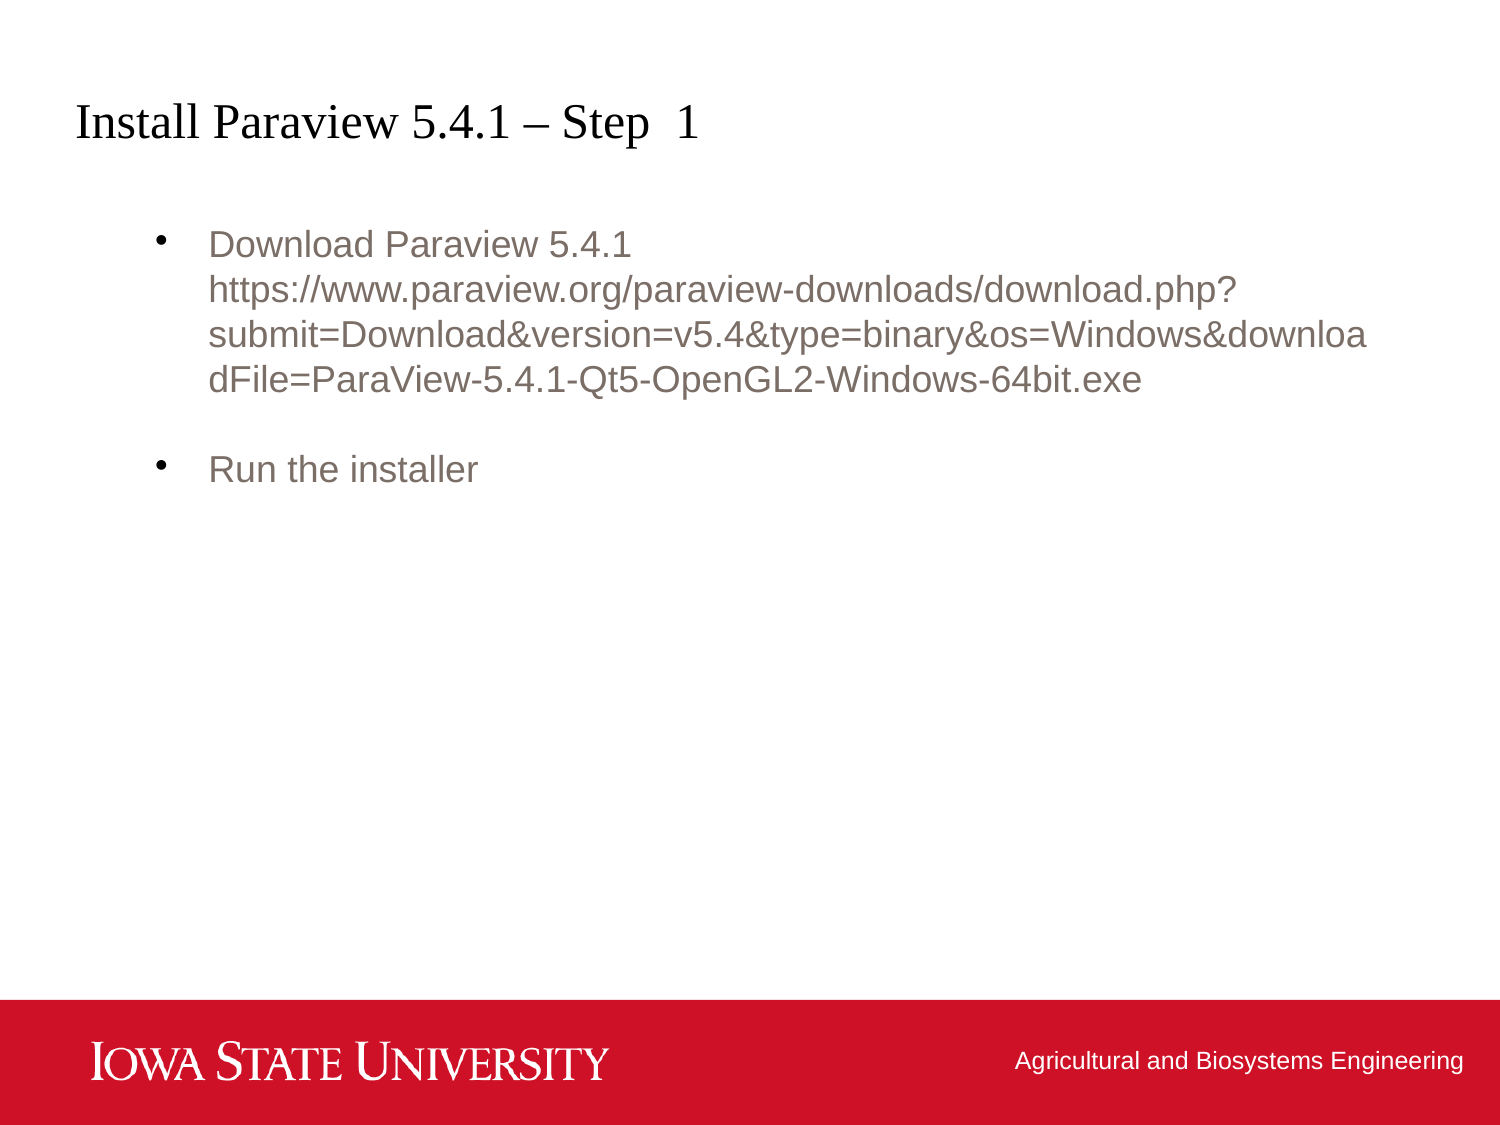

Install Paraview 5.4.1 – Step  1

Download Paraview 5.4.1
https://www.paraview.org/paraview-downloads/download.php?submit=Download&version=v5.4&type=binary&os=Windows&downloadFile=ParaView-5.4.1-Qt5-OpenGL2-Windows-64bit.exe

Run the installer